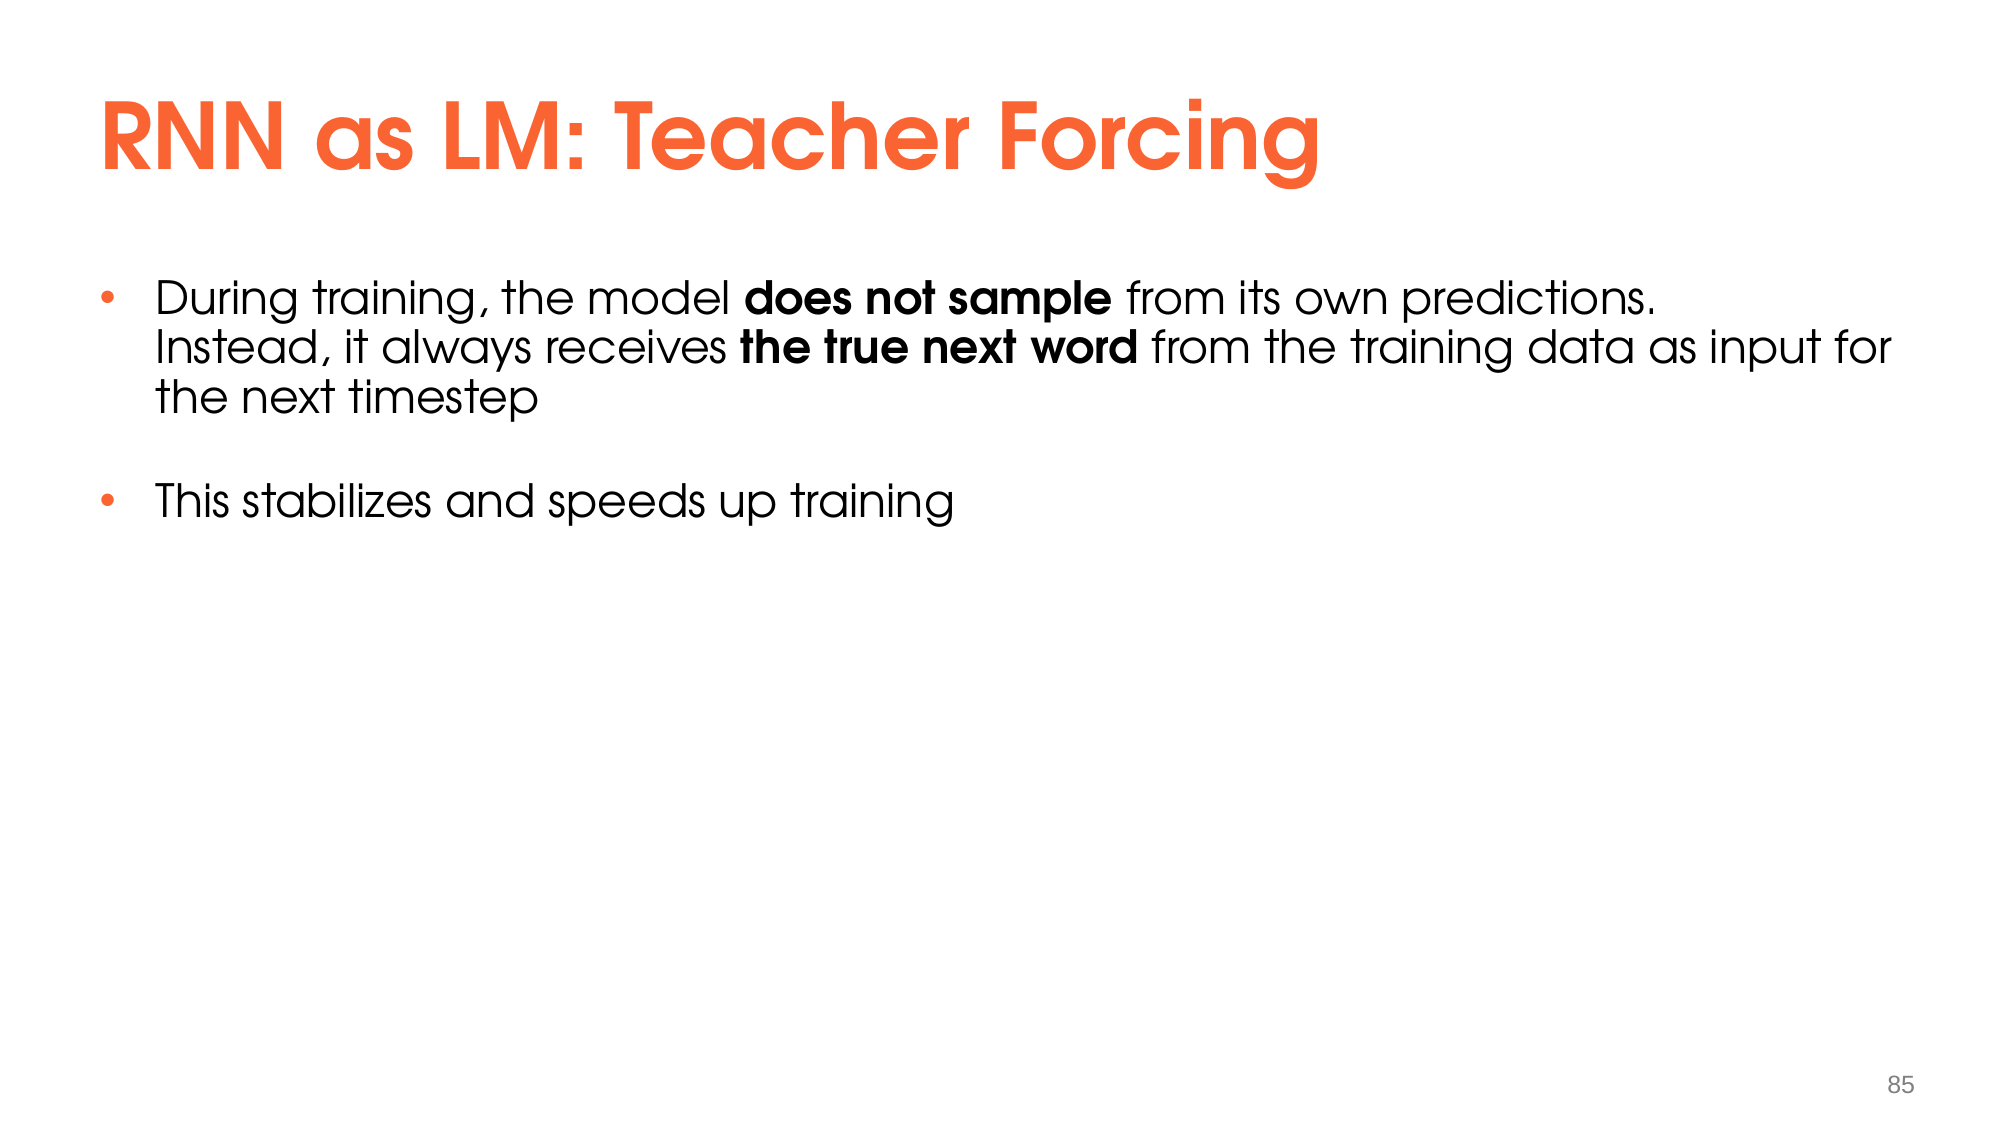

# RNN as LM: Teacher Forcing
During training, the model does not sample from its own predictions.
Instead, it always receives the true next word from the training data as input for the next timestep
This stabilizes and speeds up training

85